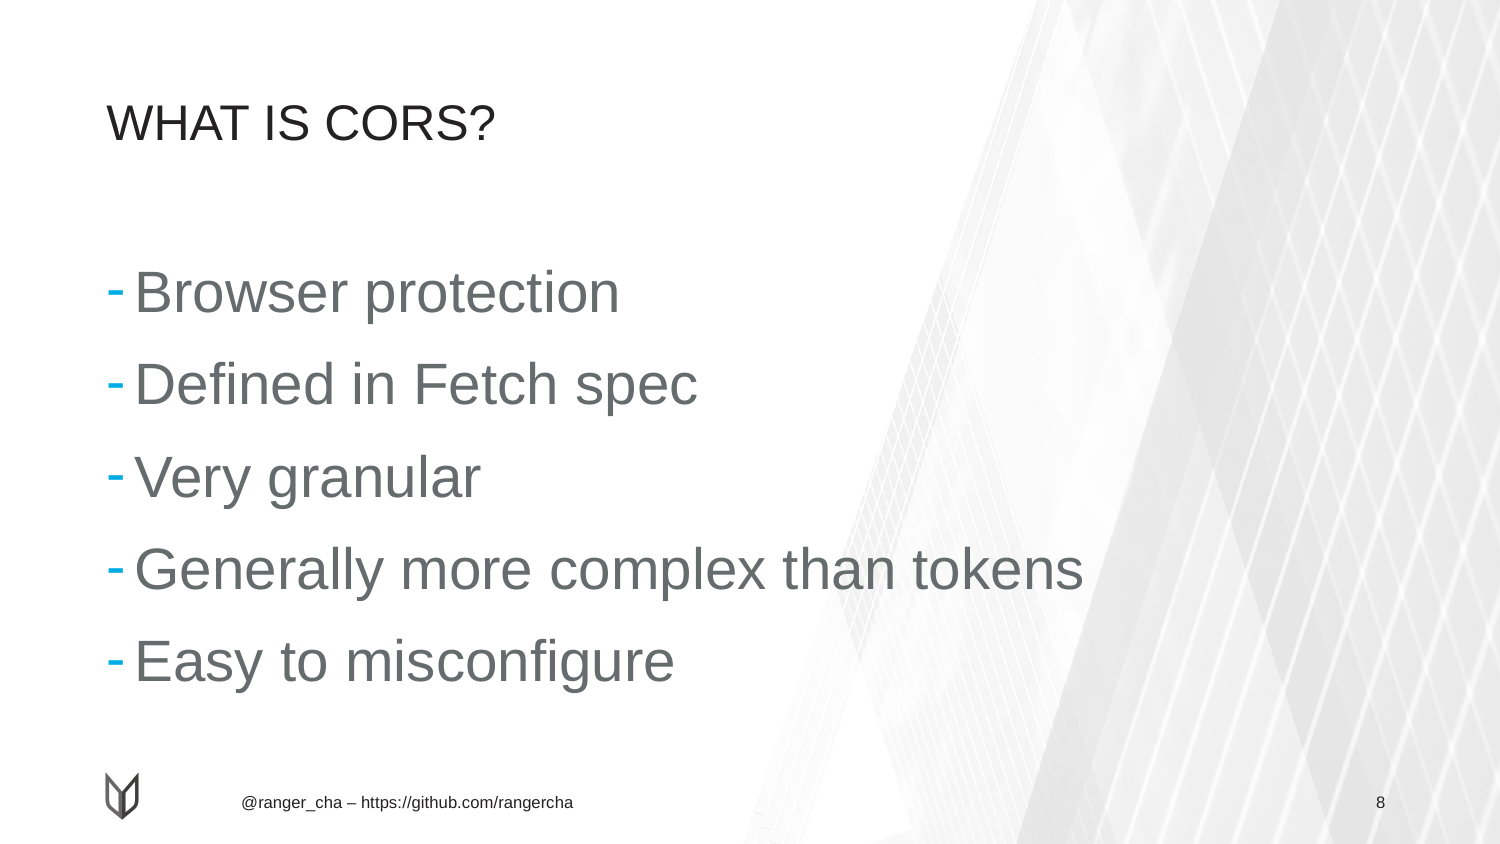

# WHAT IS CORS?
Browser protection
Defined in Fetch spec
Very granular
Generally more complex than tokens
Easy to misconfigure

8